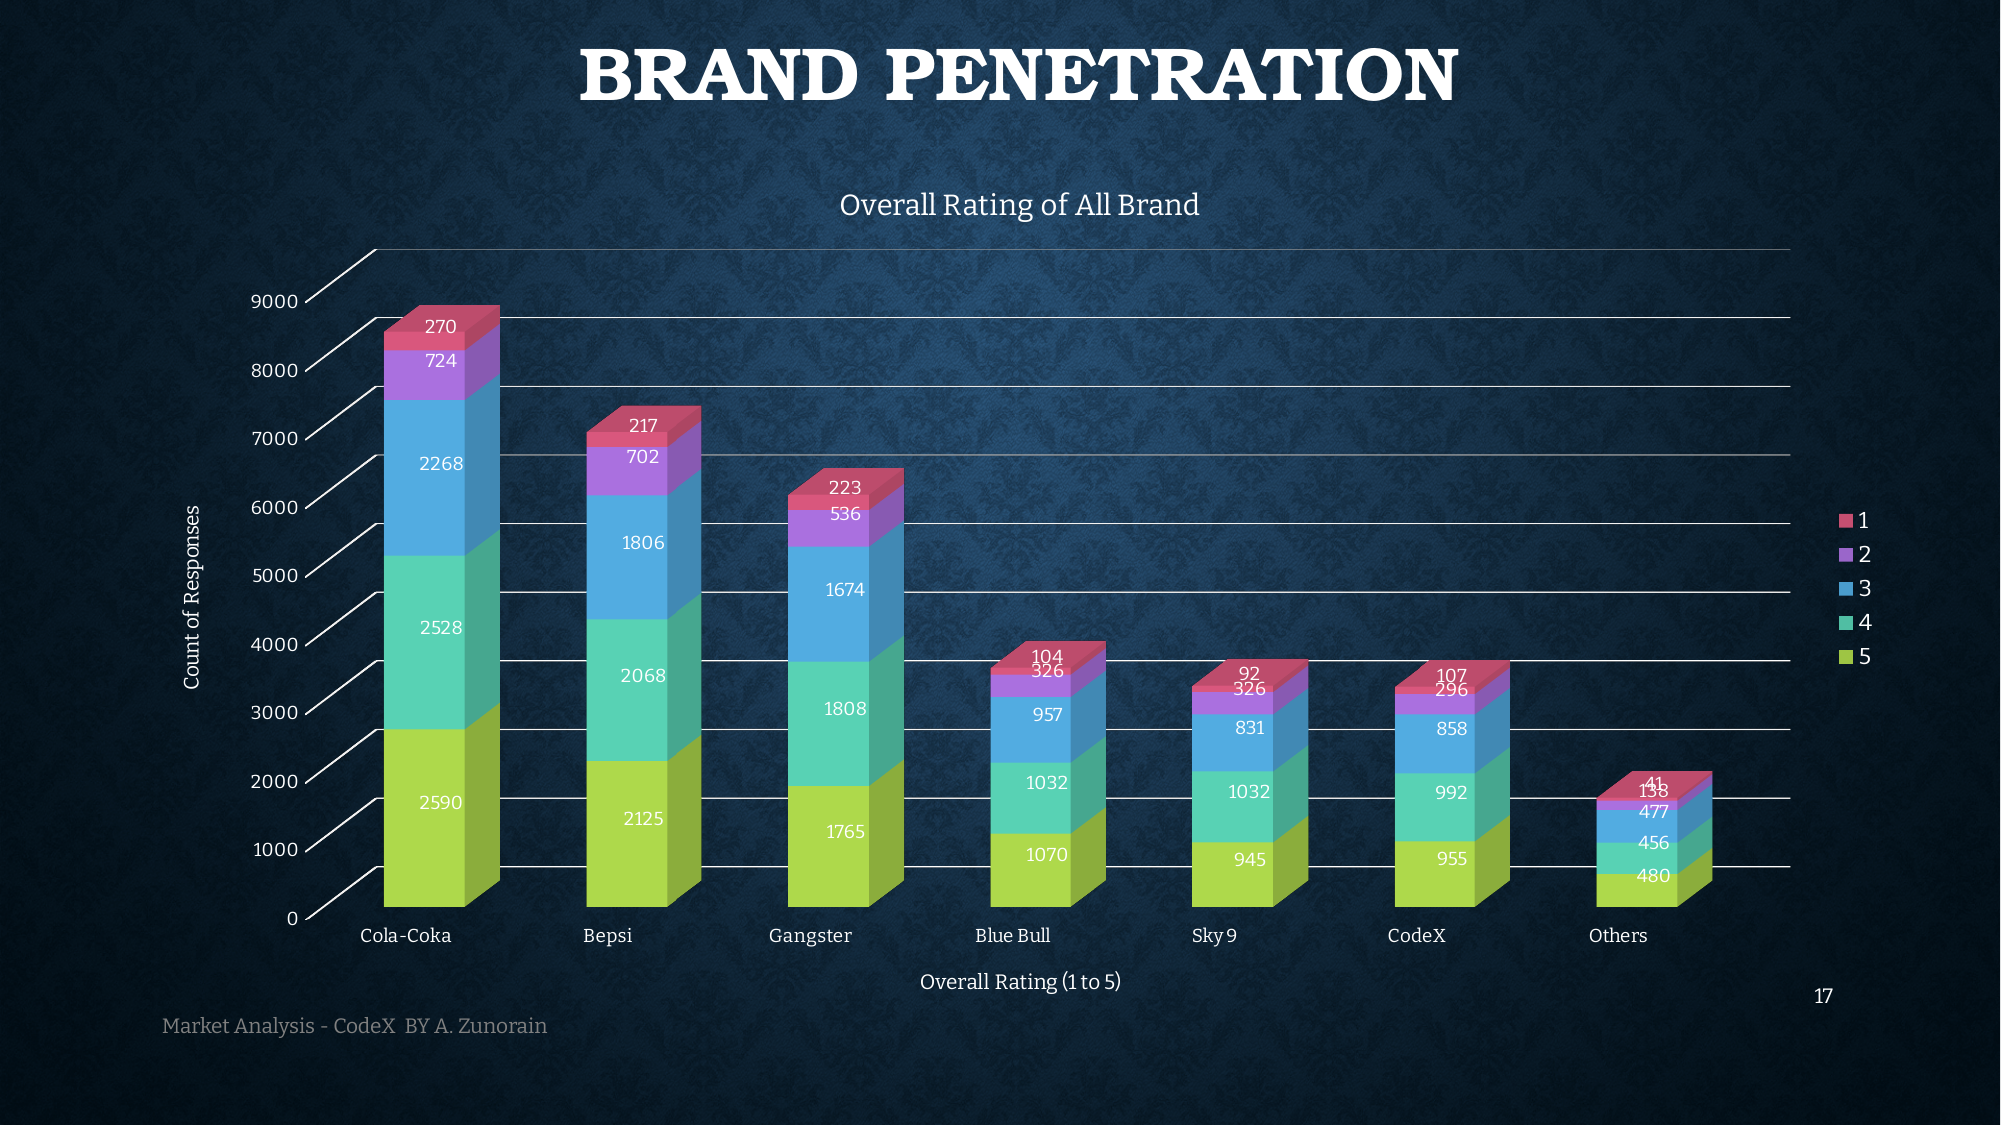

# Brand Penetration

[unsupported chart]

17
Market Analysis - CodeX  BY A. Zunorain